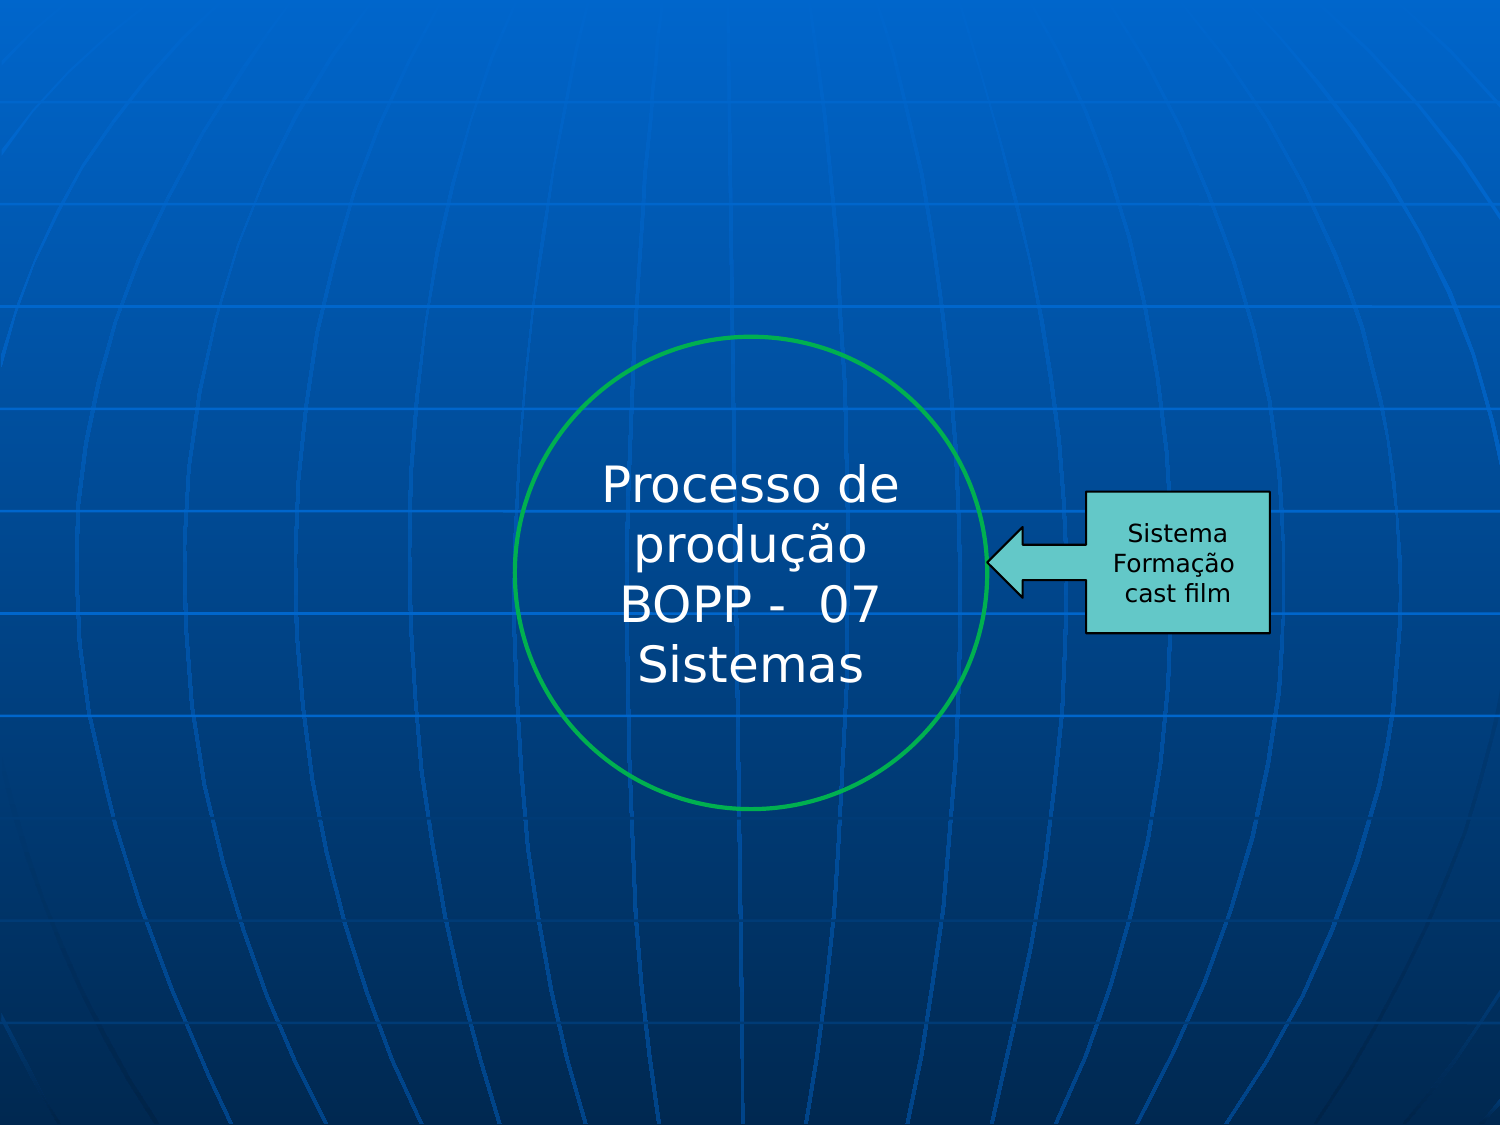

Processo de produção BOPP -  07 Sistemas
Sistema Formação  cast film